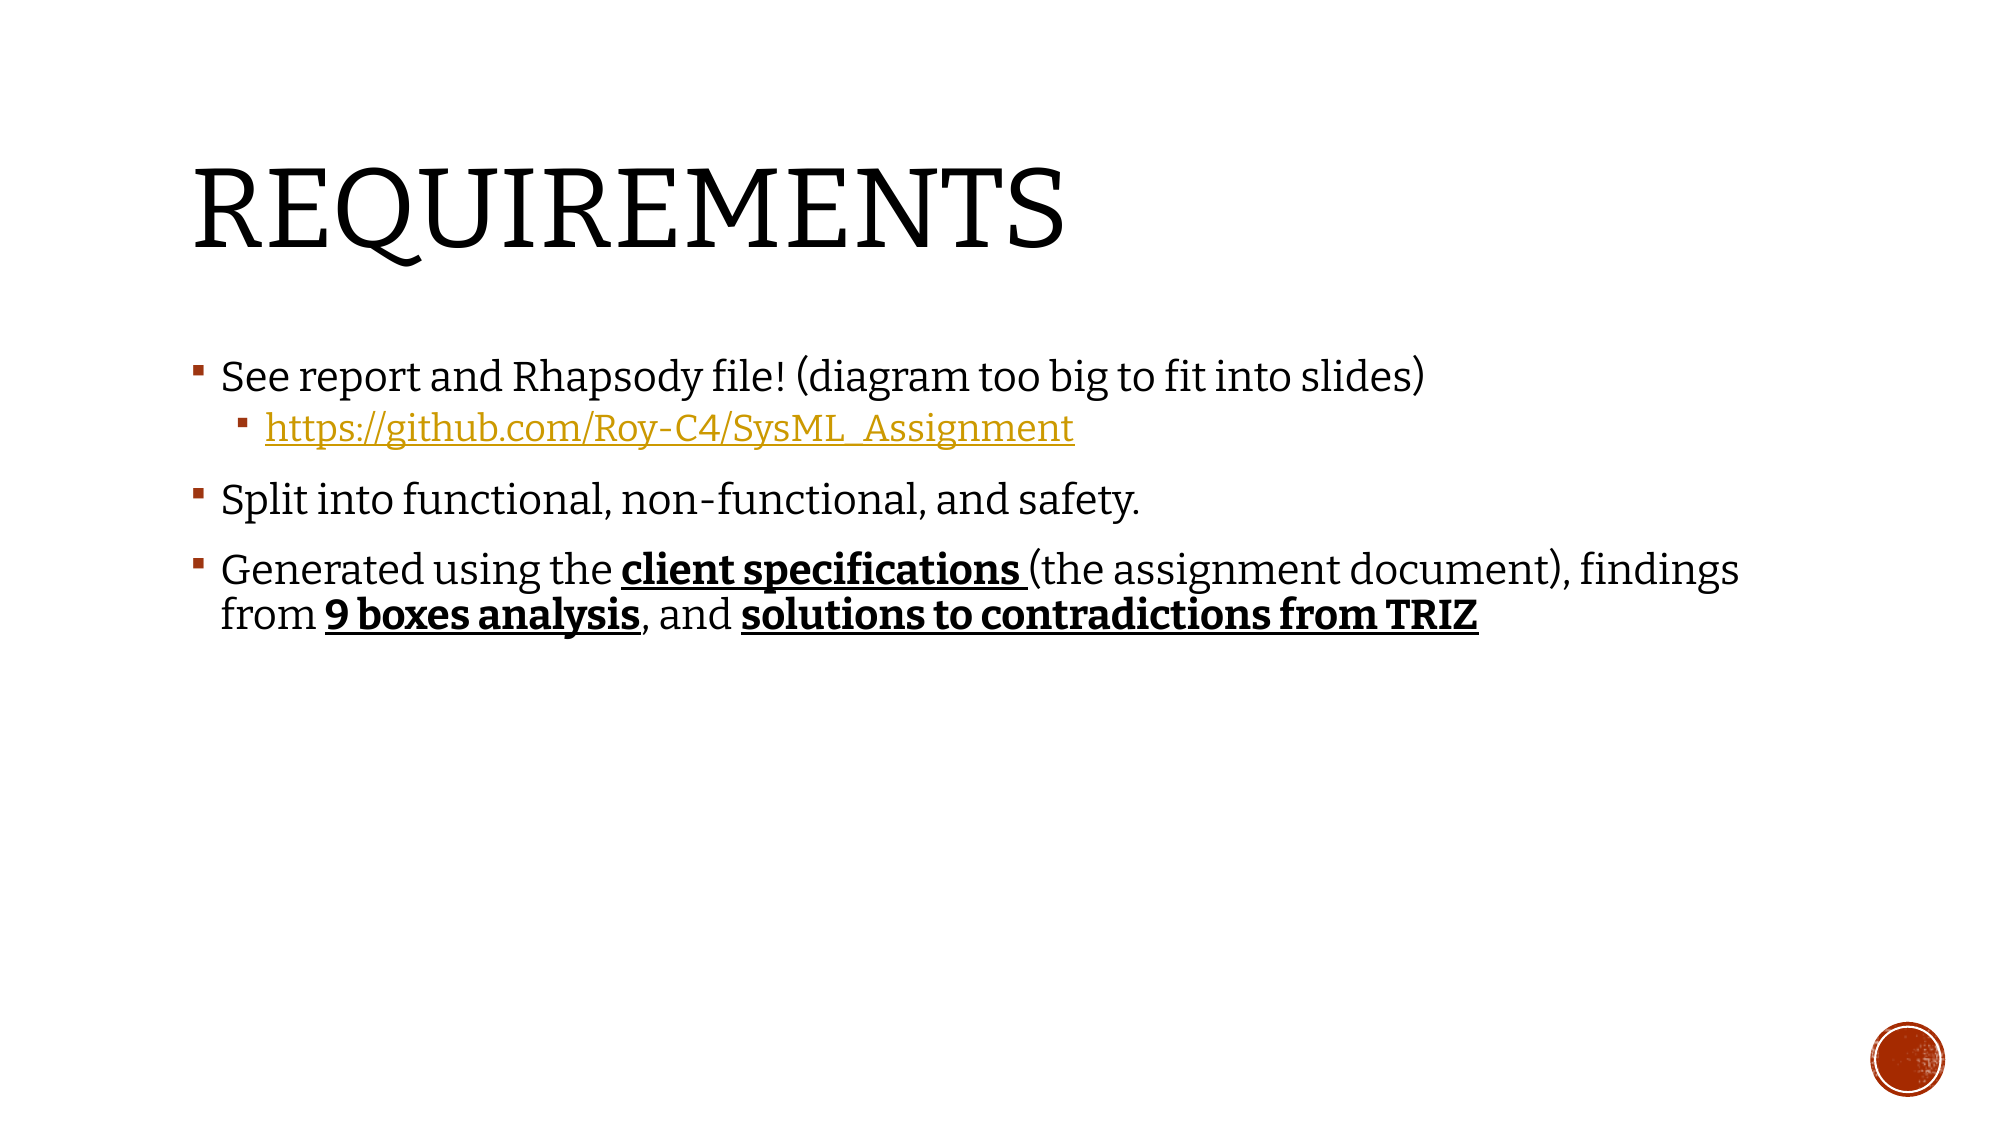

# Requirements
See report and Rhapsody file! (diagram too big to fit into slides)
https://github.com/Roy-C4/SysML_Assignment
Split into functional, non-functional, and safety.
Generated using the client specifications (the assignment document), findings from 9 boxes analysis, and solutions to contradictions from TRIZ